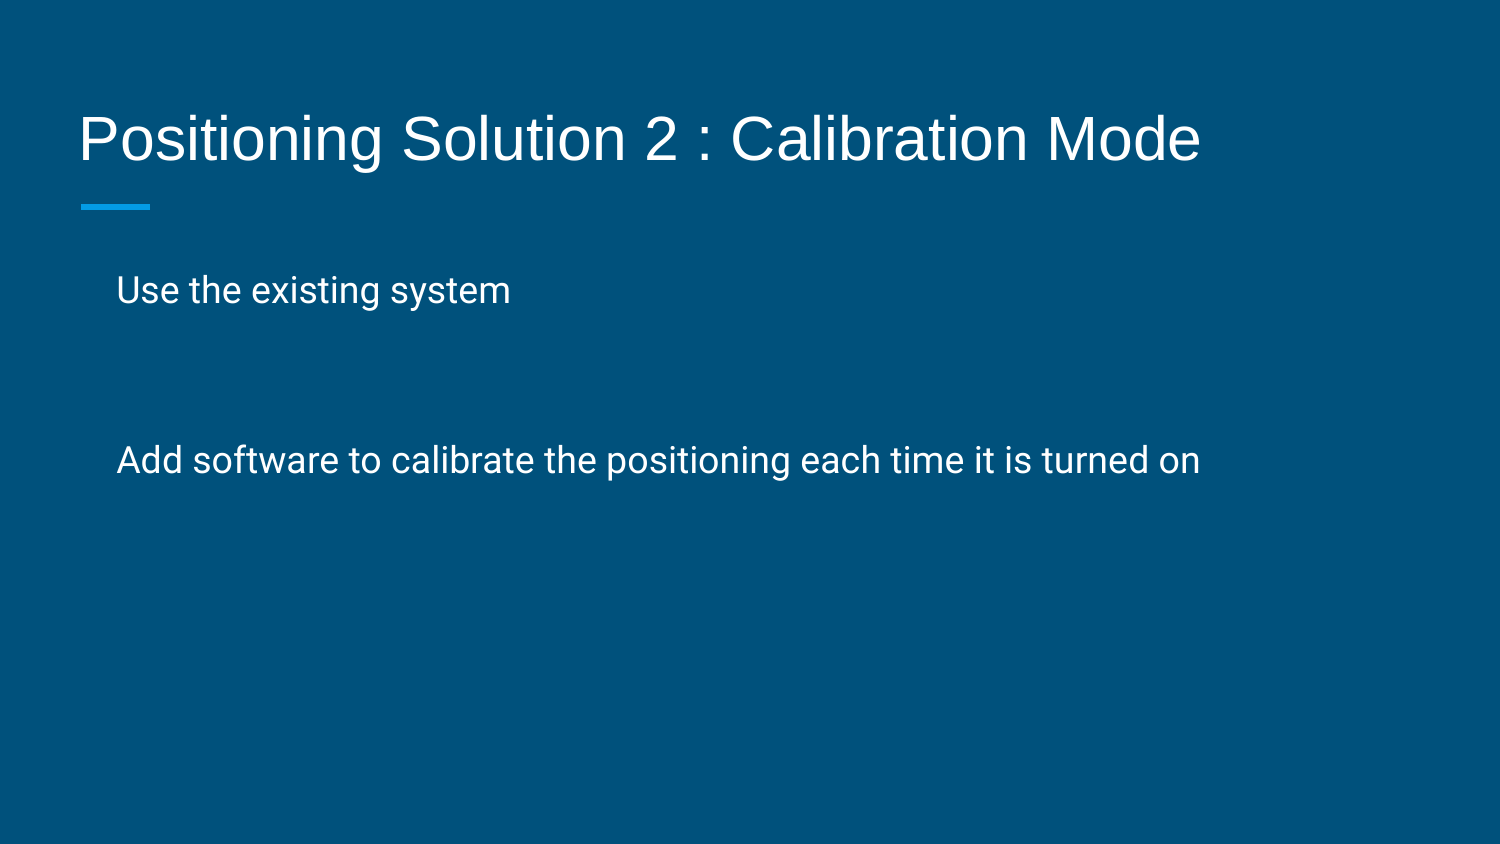

# Positioning Solution 2 : Calibration Mode
Use the existing system

Add software to calibrate the positioning each time it is turned on